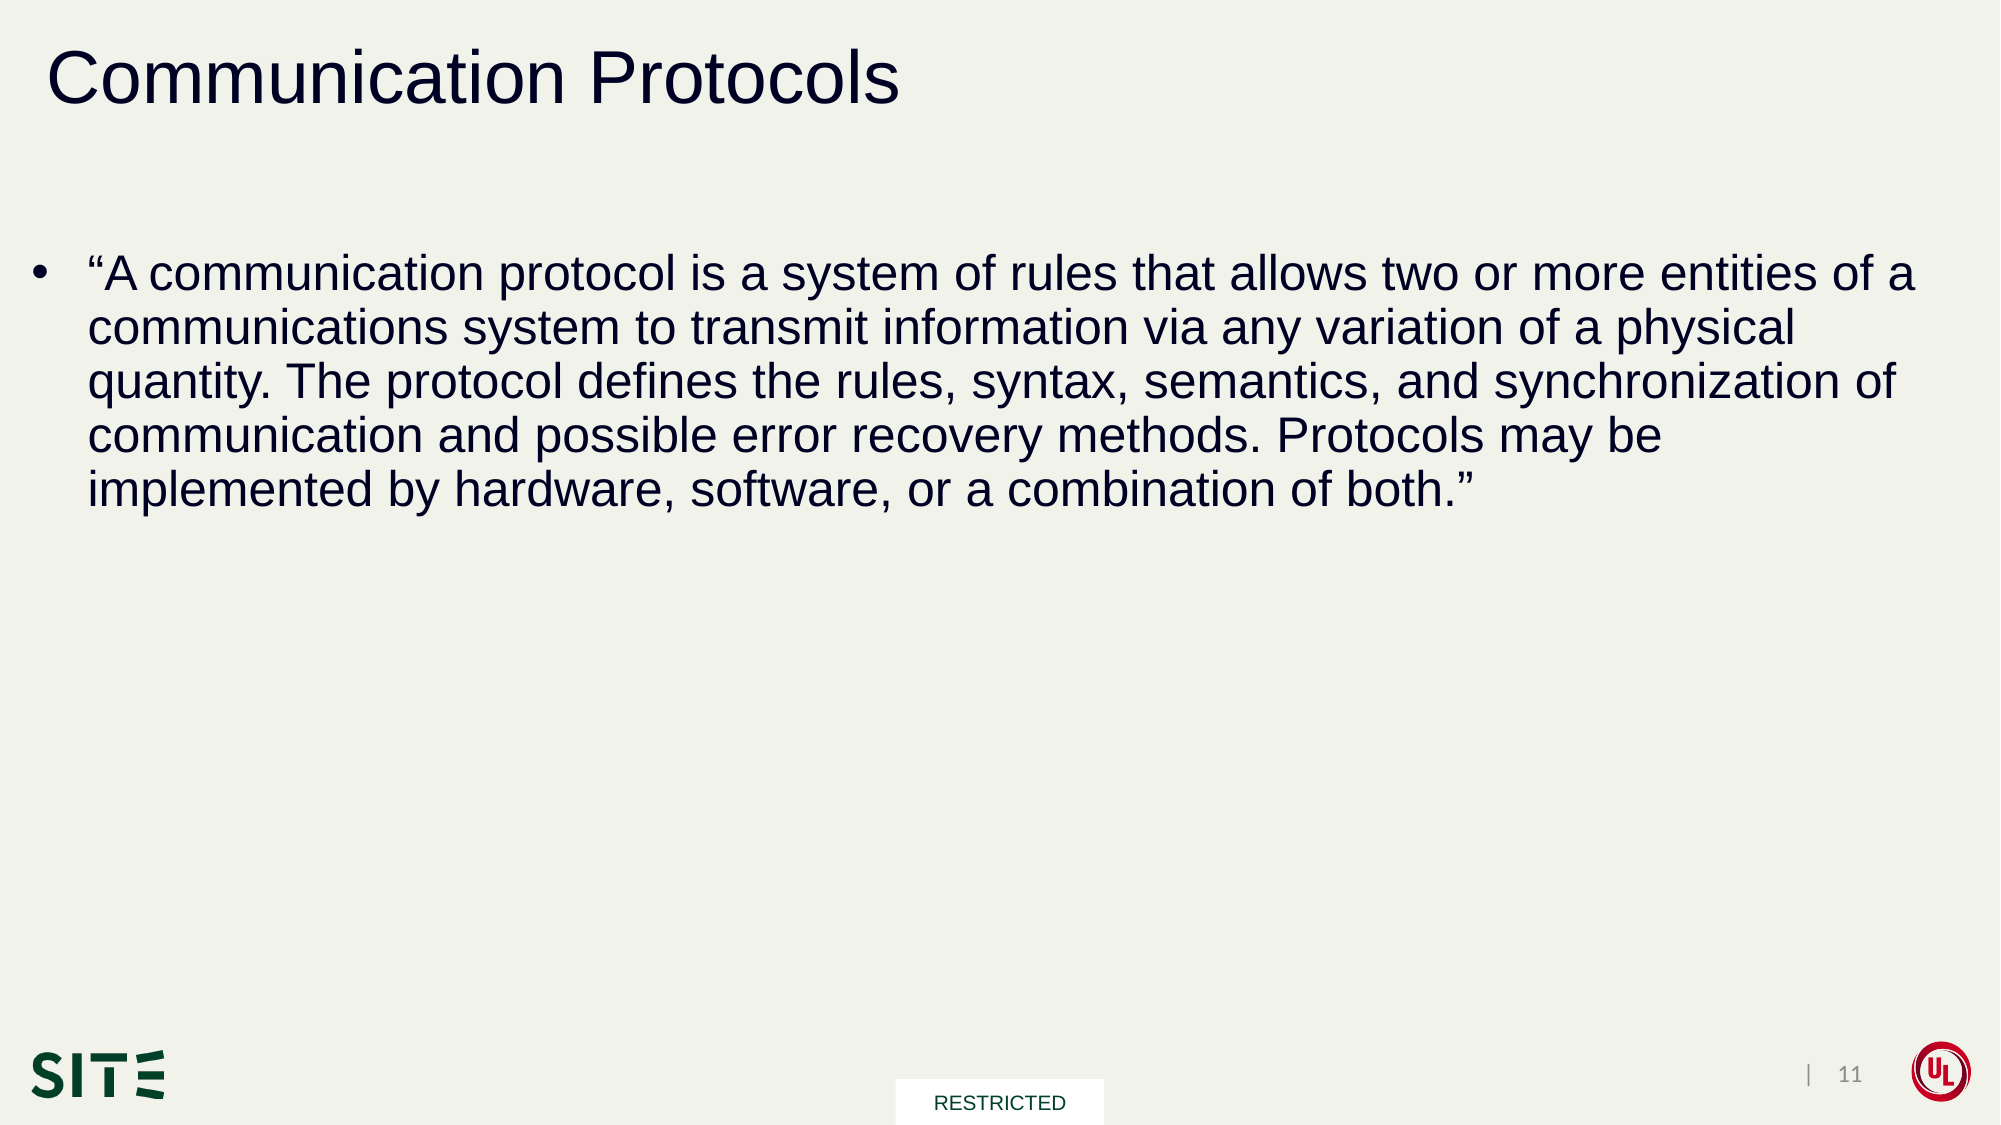

# Communication Protocols

“A communication protocol is a system of rules that allows two or more entities of a communications system to transmit information via any variation of a physical quantity. The protocol defines the rules, syntax, semantics, and synchronization of communication and possible error recovery methods. Protocols may be implemented by hardware, software, or a combination of both.”

     |    11